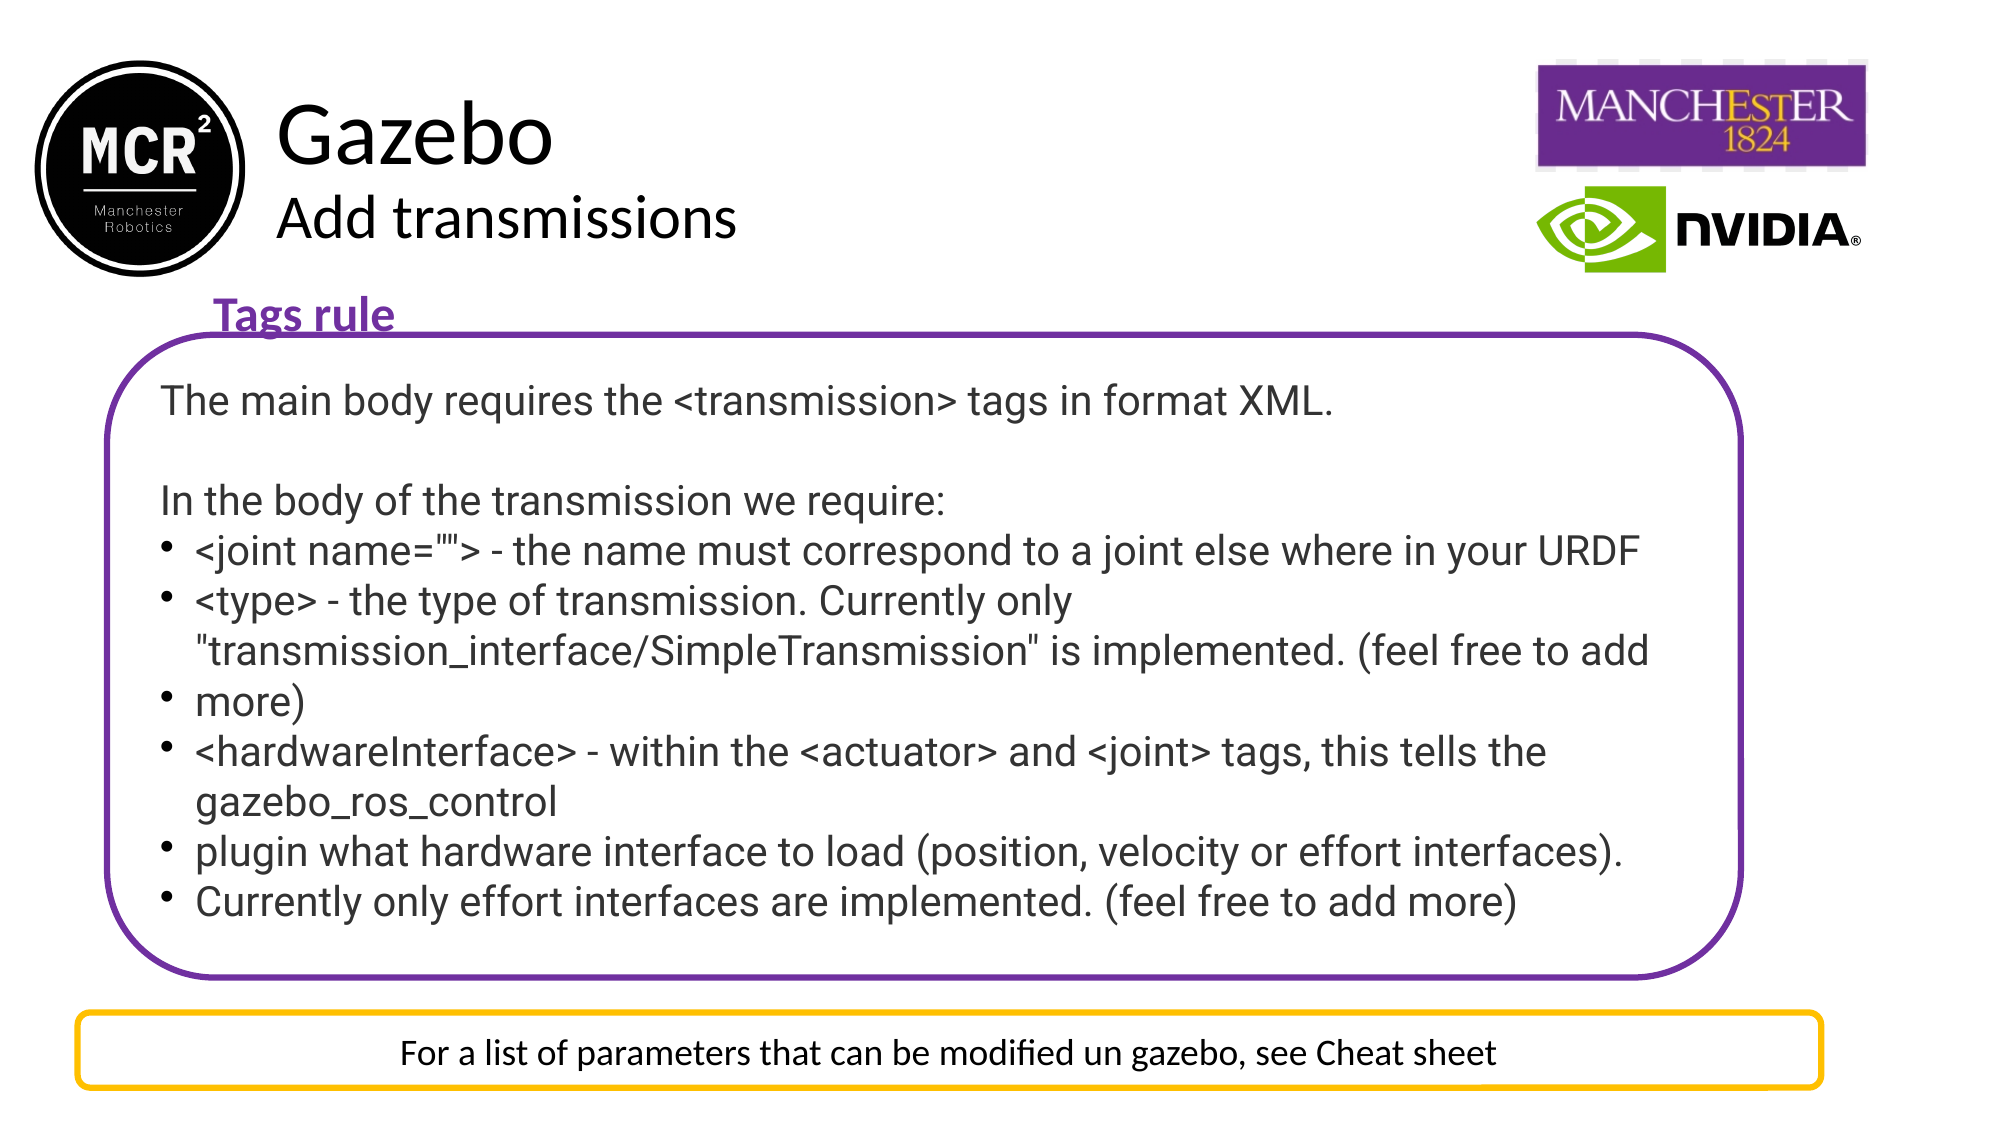

Gazebo
Add transmissions
Tags rule

The main body requires the <transmission> tags in format XML.

In the body of the transmission we require:
<joint name=""> - the name must correspond to a joint else where in your URDF
<type> - the type of transmission. Currently only "transmission_interface/SimpleTransmission" is implemented. (feel free to add
more)
<hardwareInterface> - within the <actuator> and <joint> tags, this tells the gazebo_ros_control
plugin what hardware interface to load (position, velocity or effort interfaces).
Currently only effort interfaces are implemented. (feel free to add more)
For a list of parameters that can be modified un gazebo, see Cheat sheet